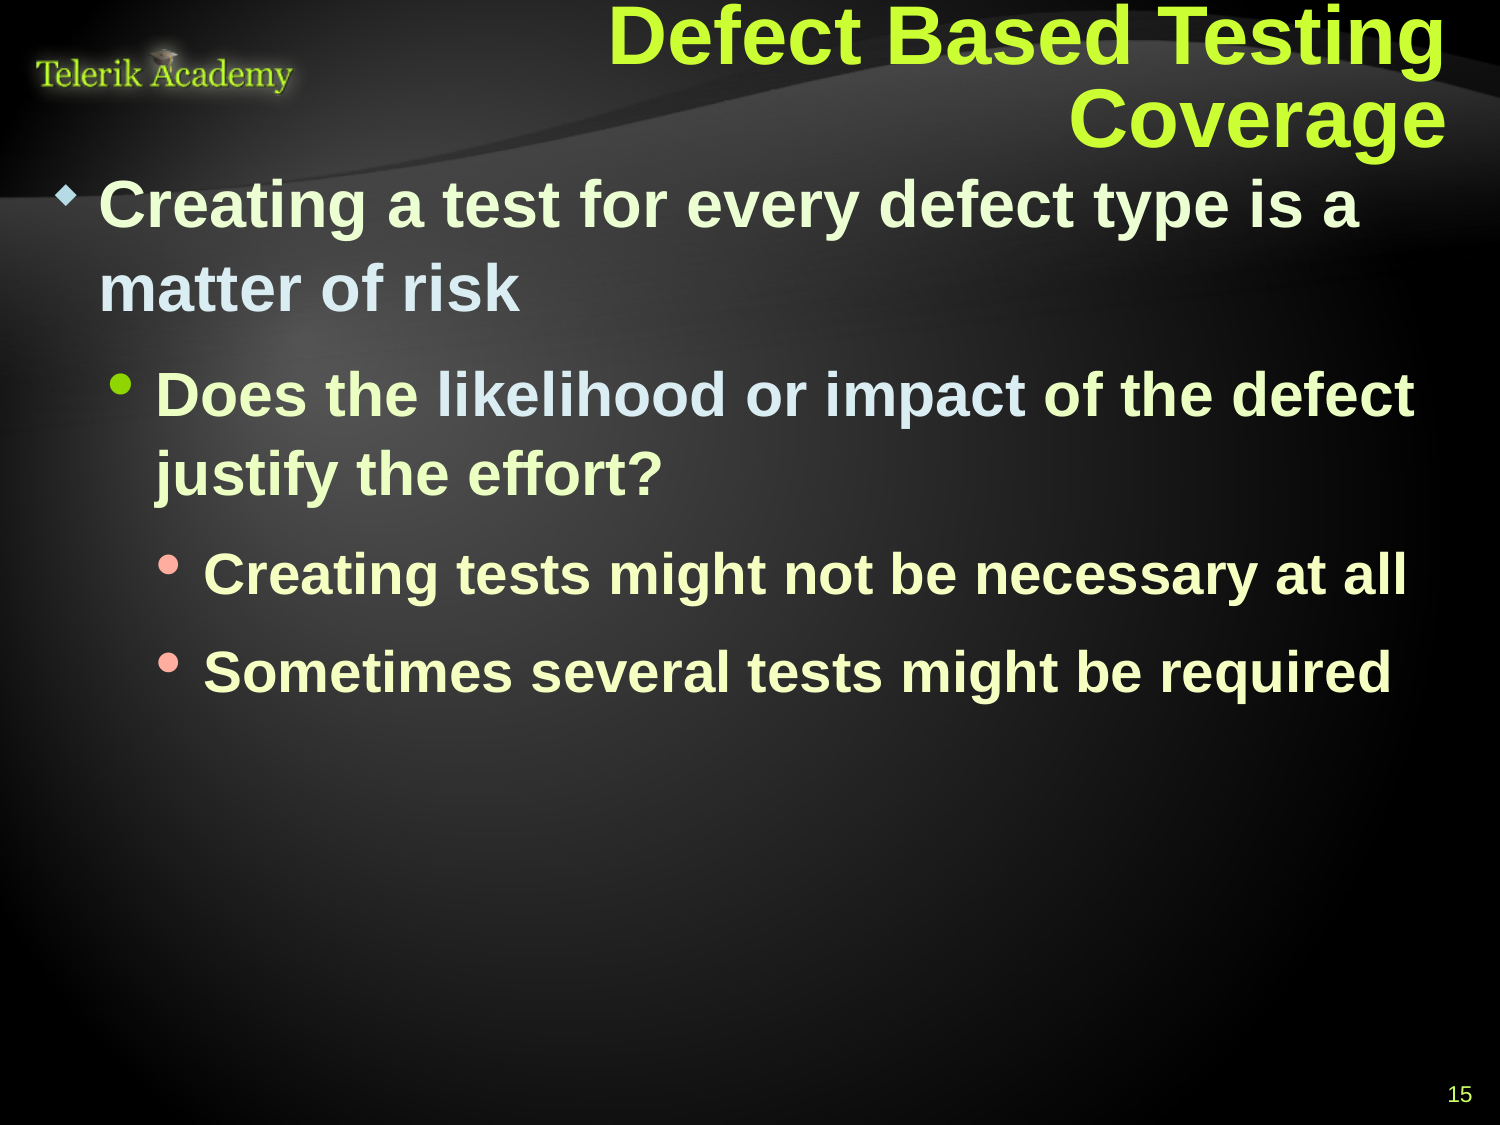

# Defect Based Testing Coverage
Creating a test for every defect type is a matter of risk
Does the likelihood or impact of the defect justify the effort?
Creating tests might not be necessary at all
Sometimes several tests might be required
15